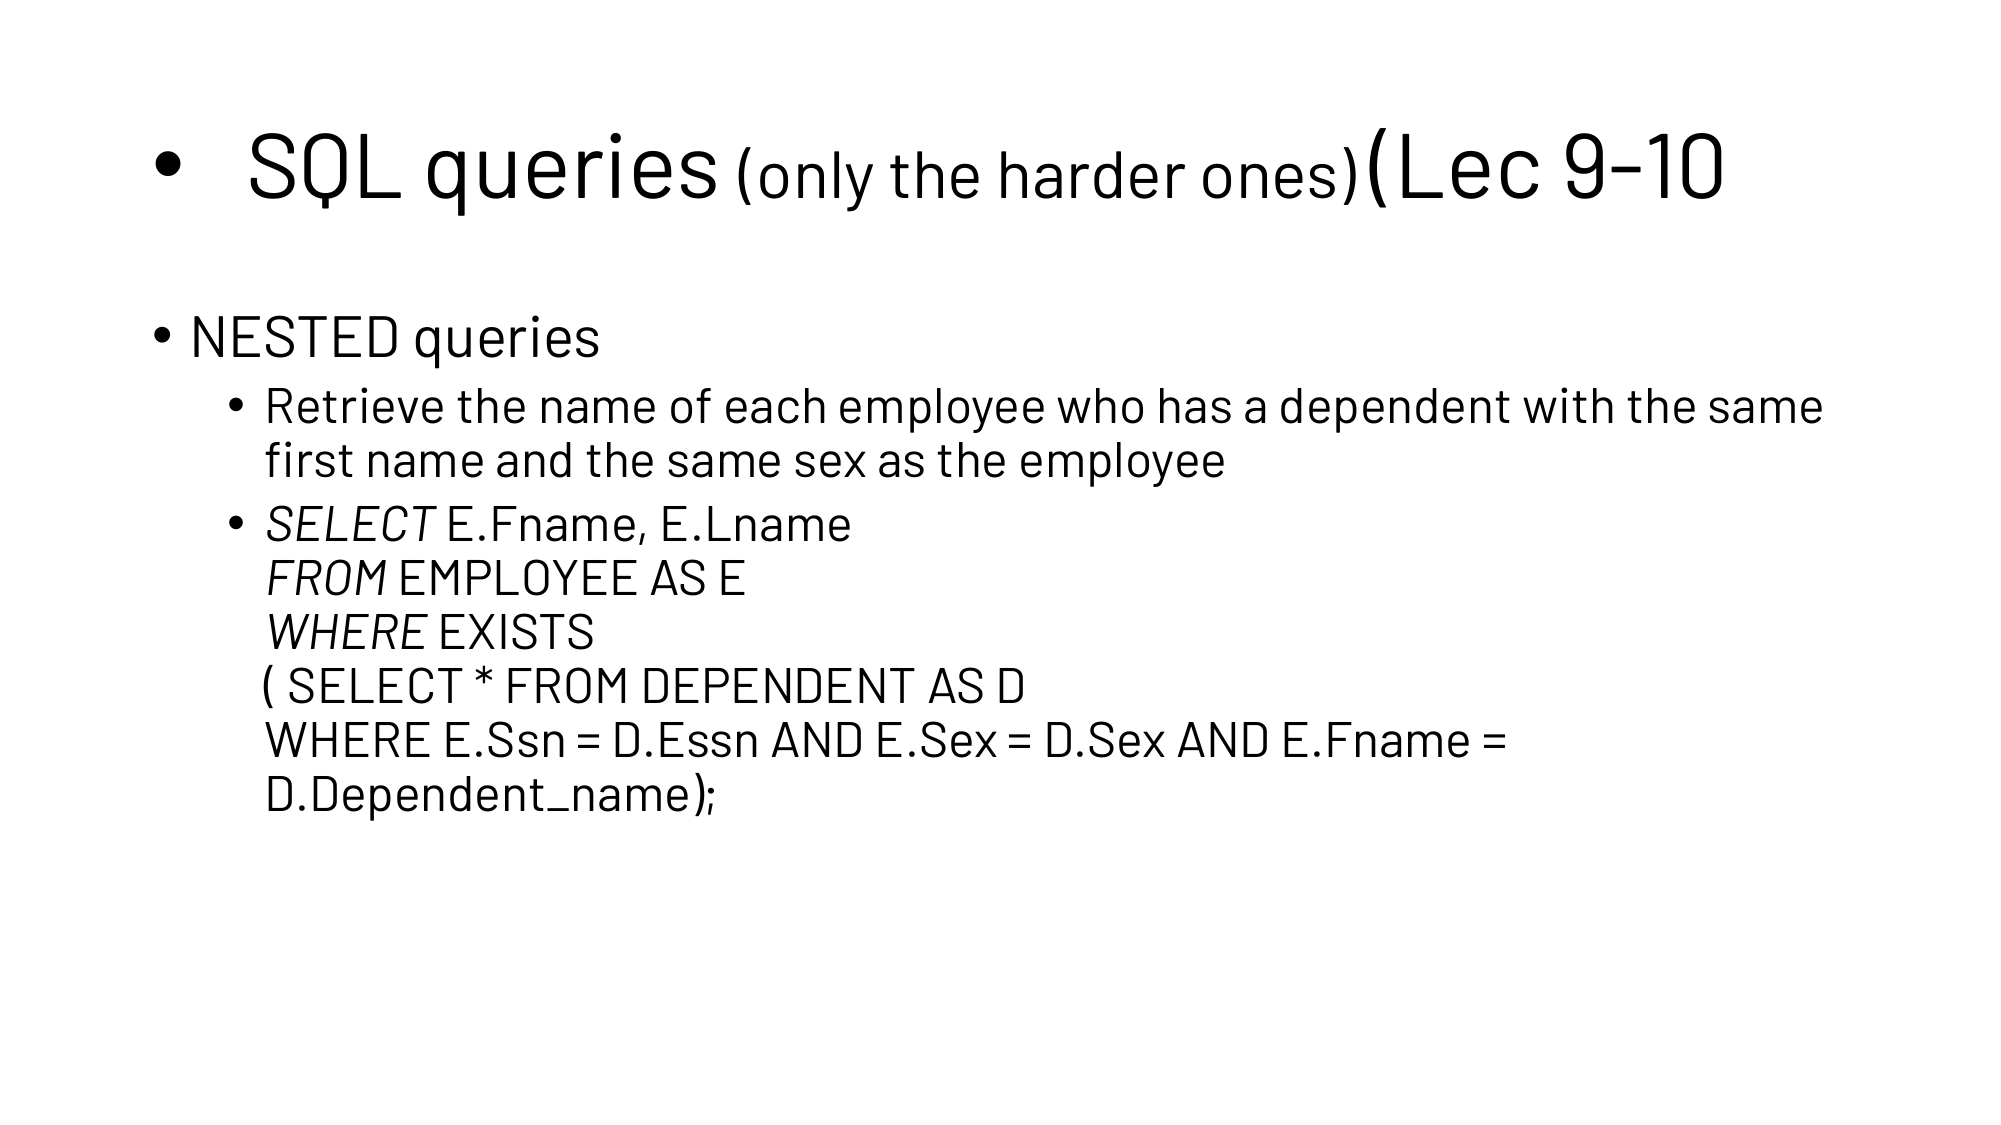

# SQL queries (only the harder ones) (Lec 9-10
NESTED queries
Retrieve the name of each employee who has a dependent with the same first name and the same sex as the employee
SELECT E.Fname, E.Lname
FROM EMPLOYEE AS E
WHERE EXISTS
( SELECT * FROM DEPENDENT AS D
WHERE E.Ssn = D.Essn AND E.Sex = D.Sex AND E.Fname = D.Dependent_name);